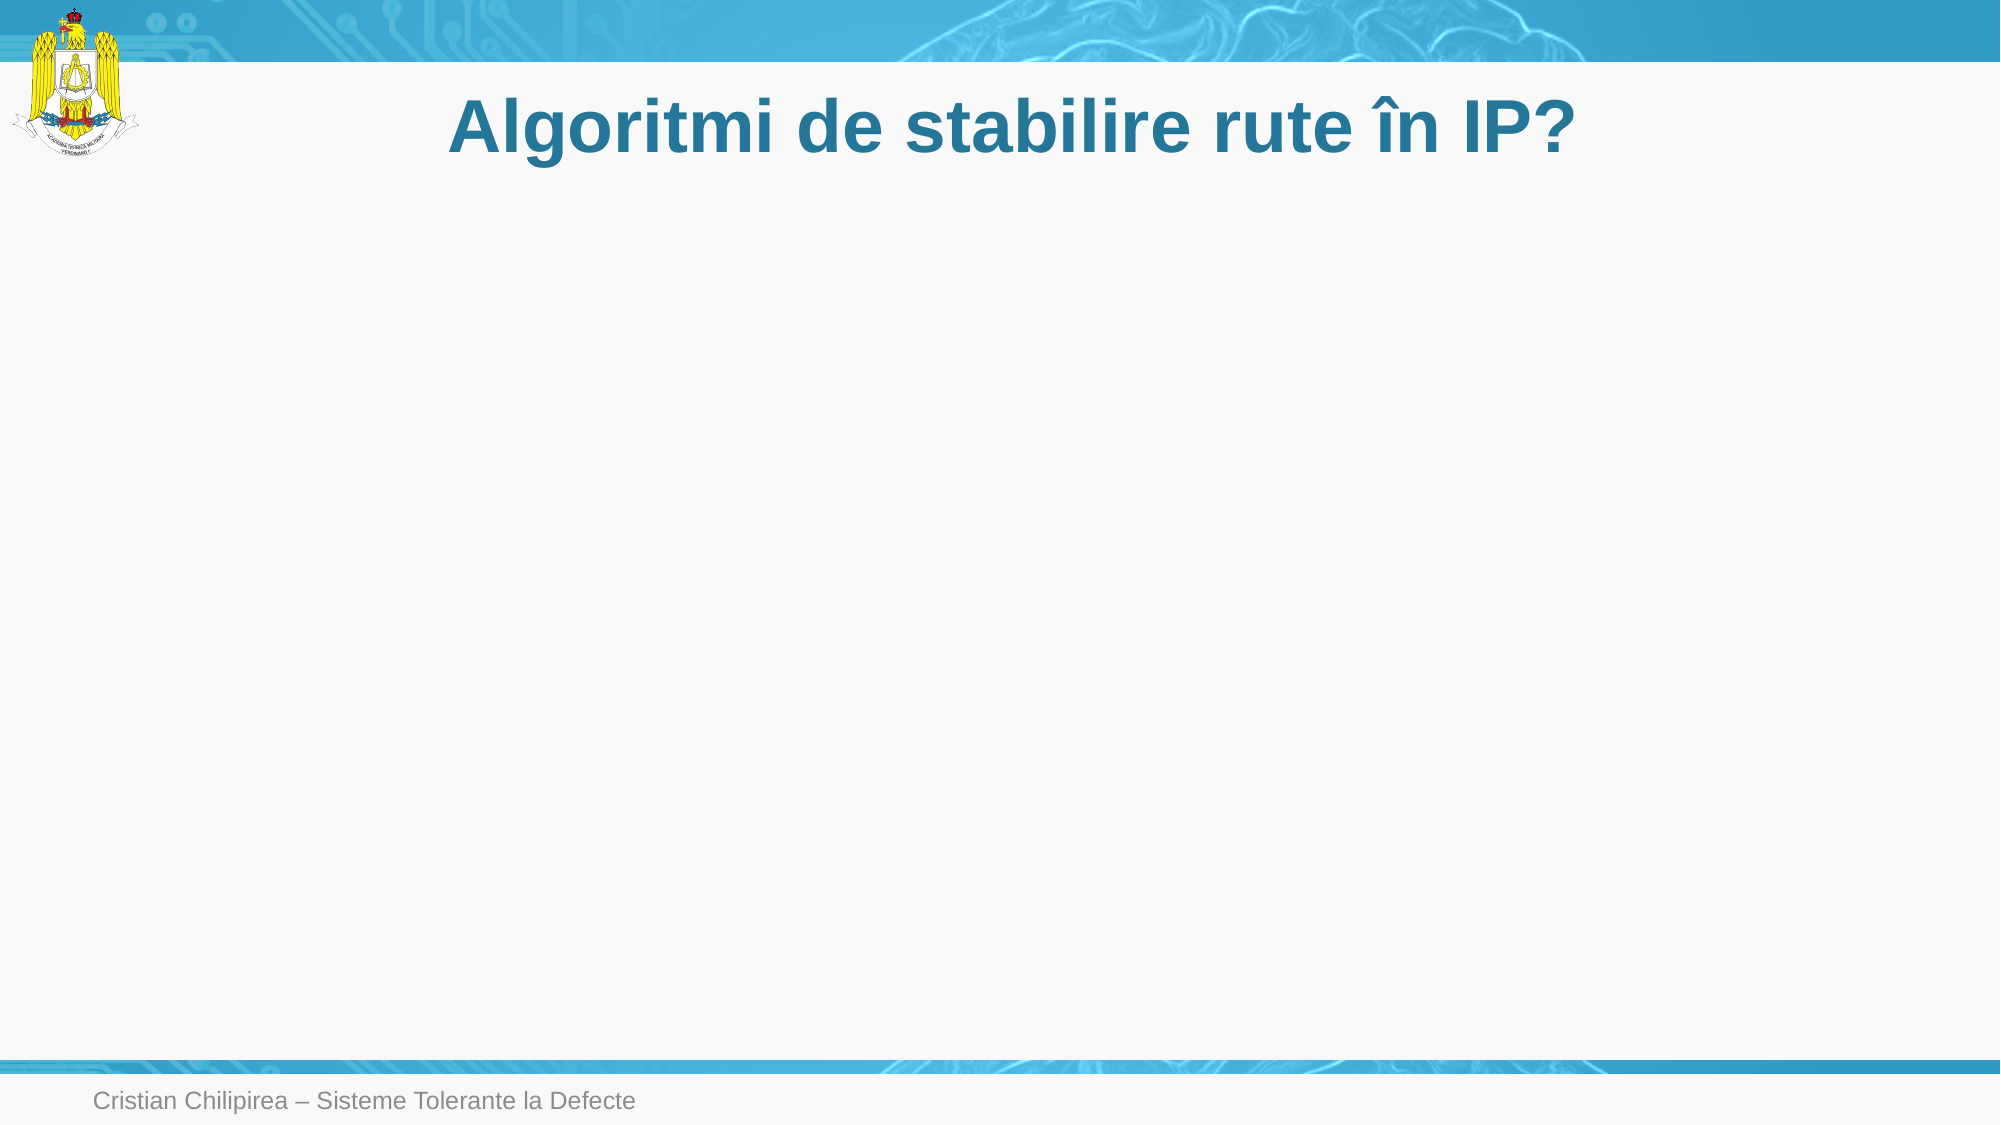

# Algoritmi de stabilire rute în IP?

Cristian Chilipirea – Sisteme Tolerante la Defecte